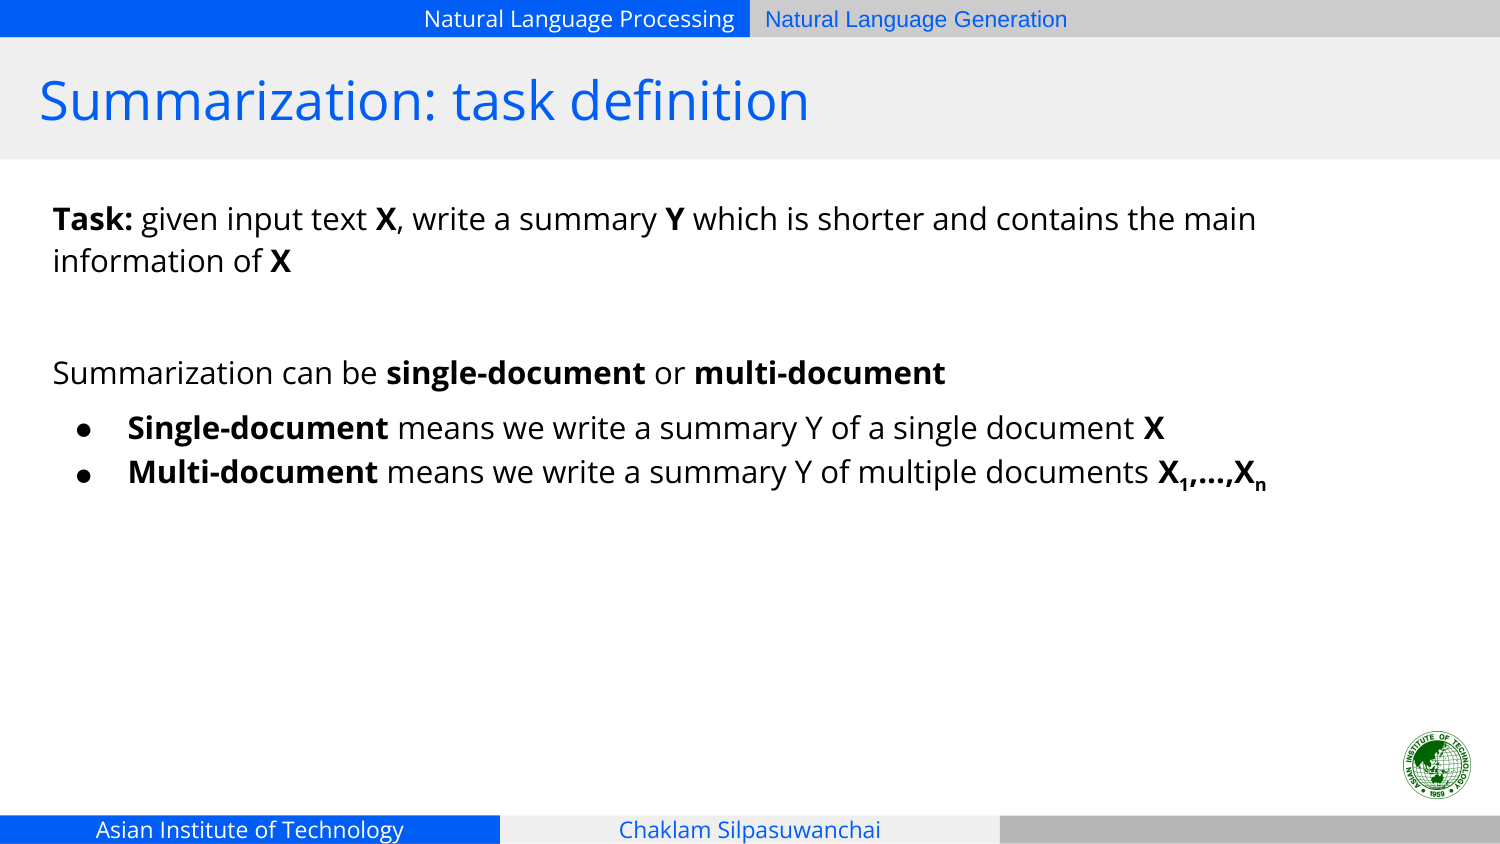

# Summarization: task definition
Task: given input text X, write a summary Y which is shorter and contains the main information of X

Summarization can be single-document or multi-document
Single-document means we write a summary Y of a single document X
Multi-document means we write a summary Y of multiple documents X1,...,Xn